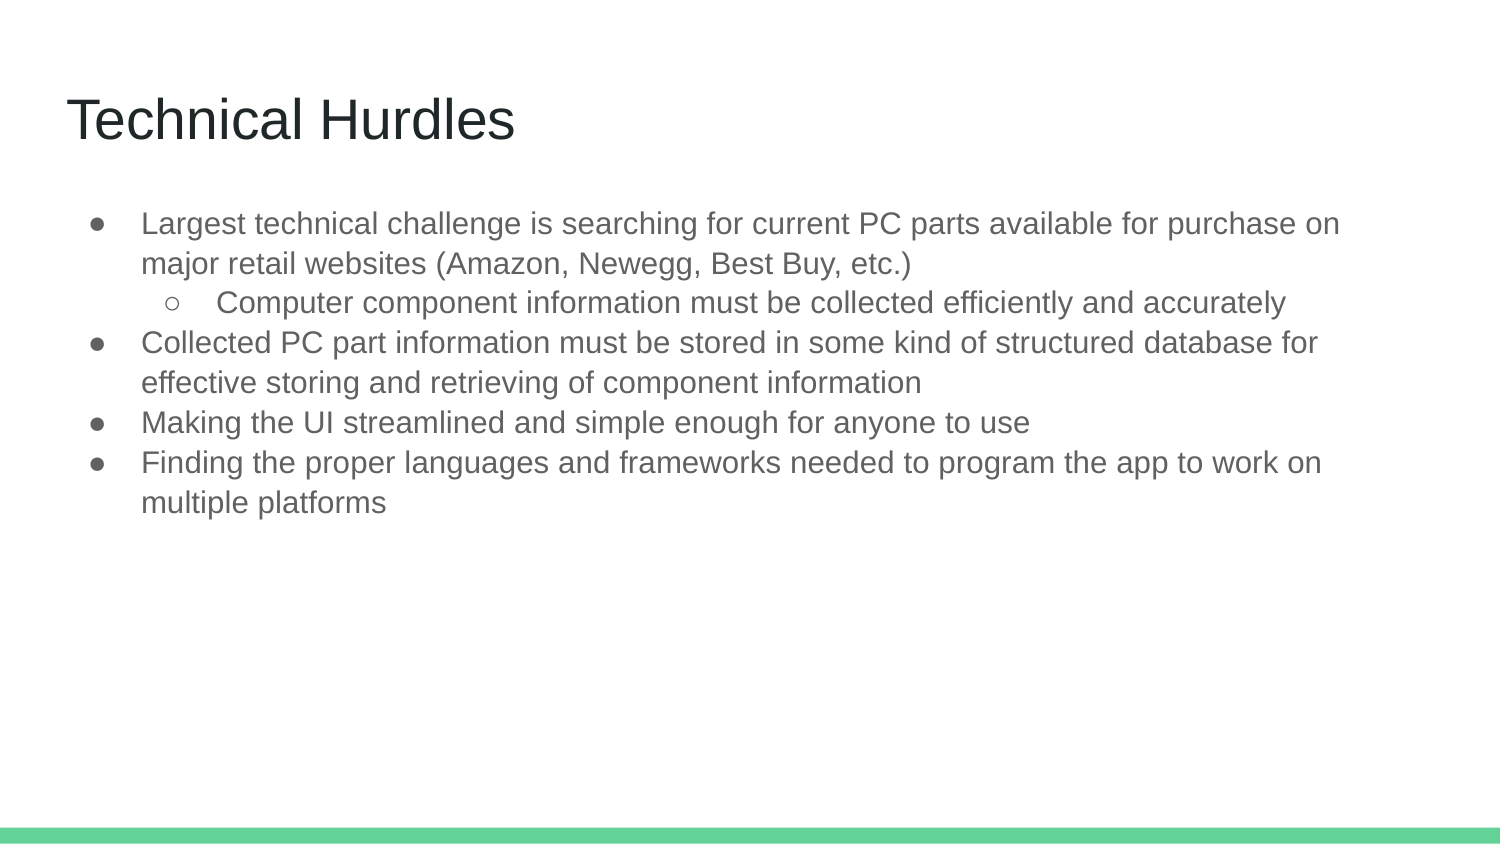

# Technical Hurdles
Largest technical challenge is searching for current PC parts available for purchase on major retail websites (Amazon, Newegg, Best Buy, etc.)
Computer component information must be collected efficiently and accurately
Collected PC part information must be stored in some kind of structured database for effective storing and retrieving of component information
Making the UI streamlined and simple enough for anyone to use
Finding the proper languages and frameworks needed to program the app to work on multiple platforms